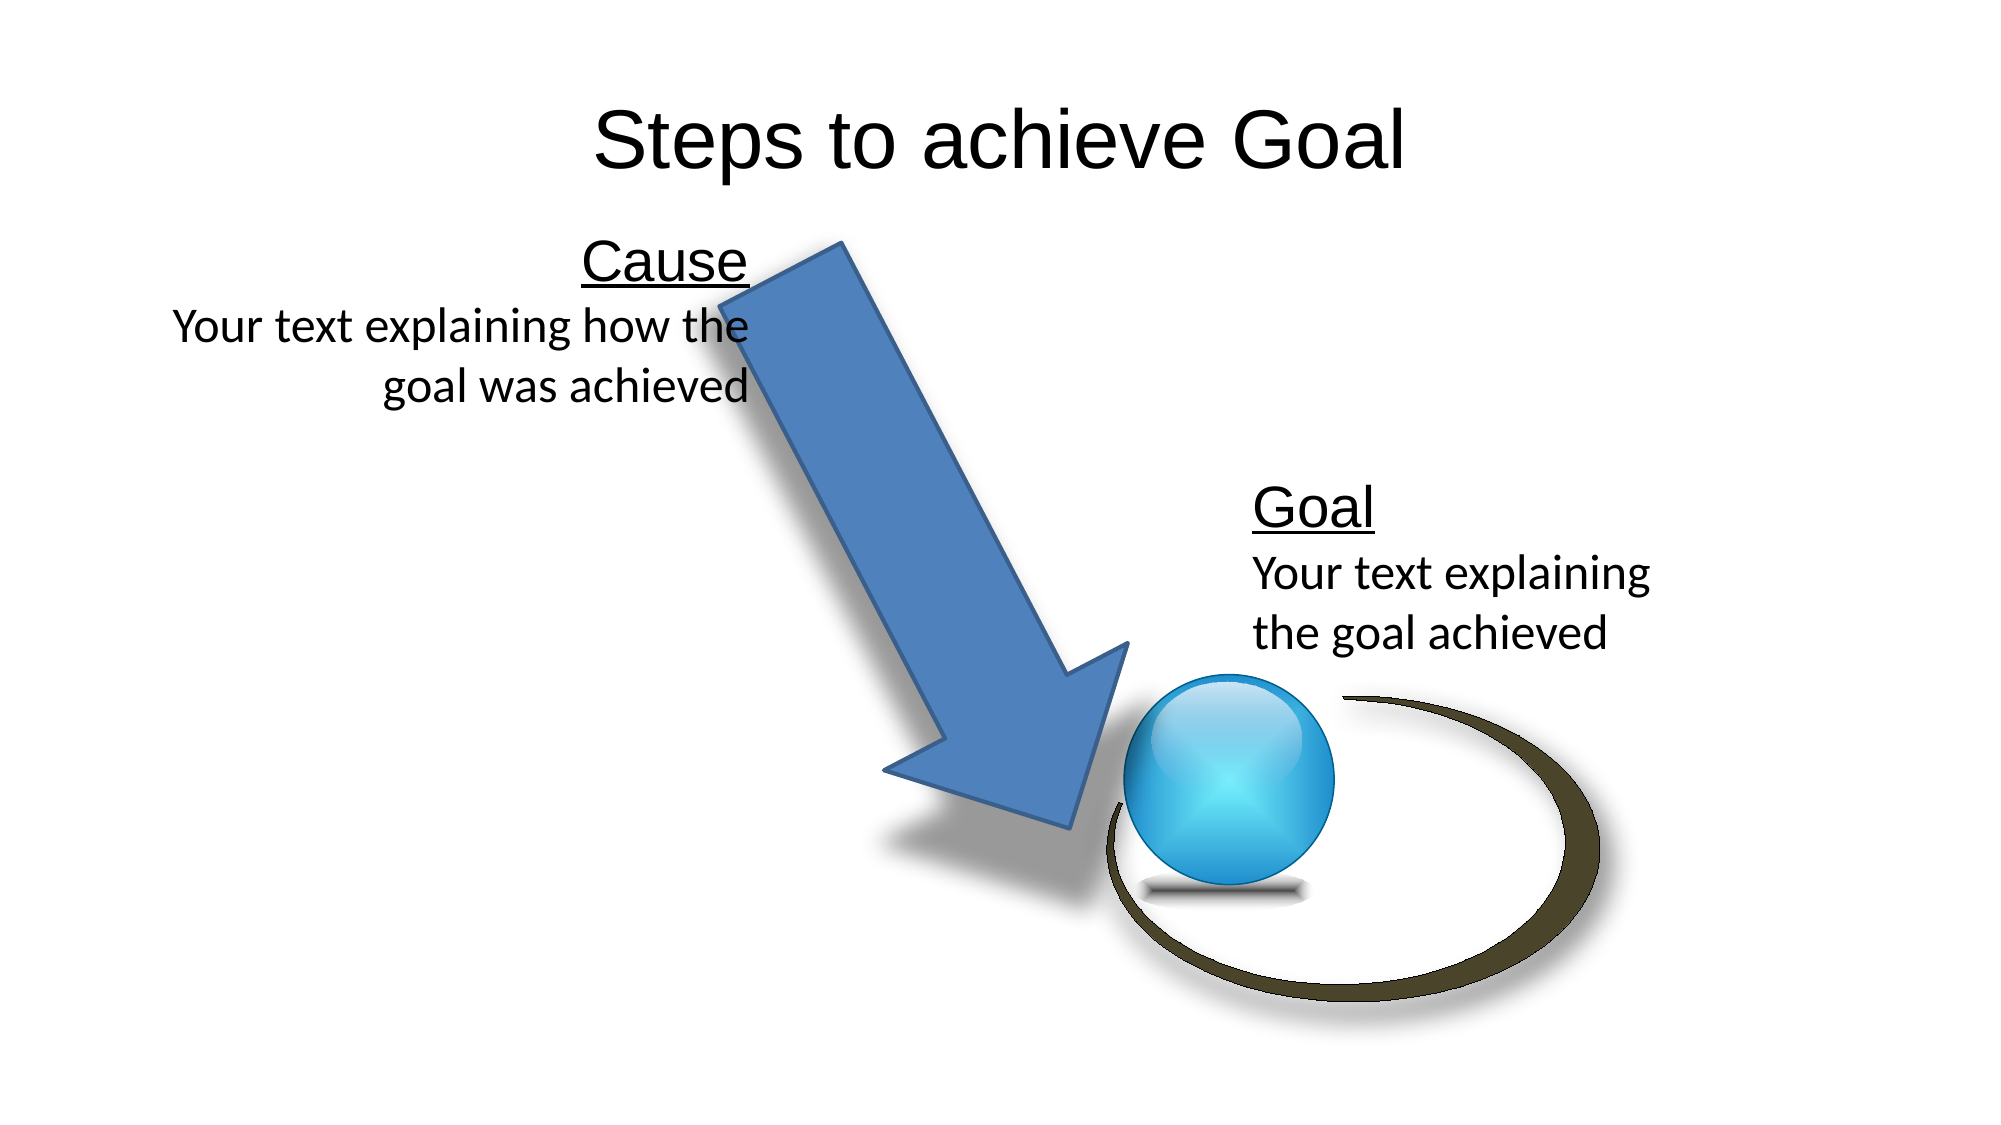

# Steps to achieve Goal
Cause
Your text explaining how the goal was achieved

Goal
Your text explaining the goal achieved